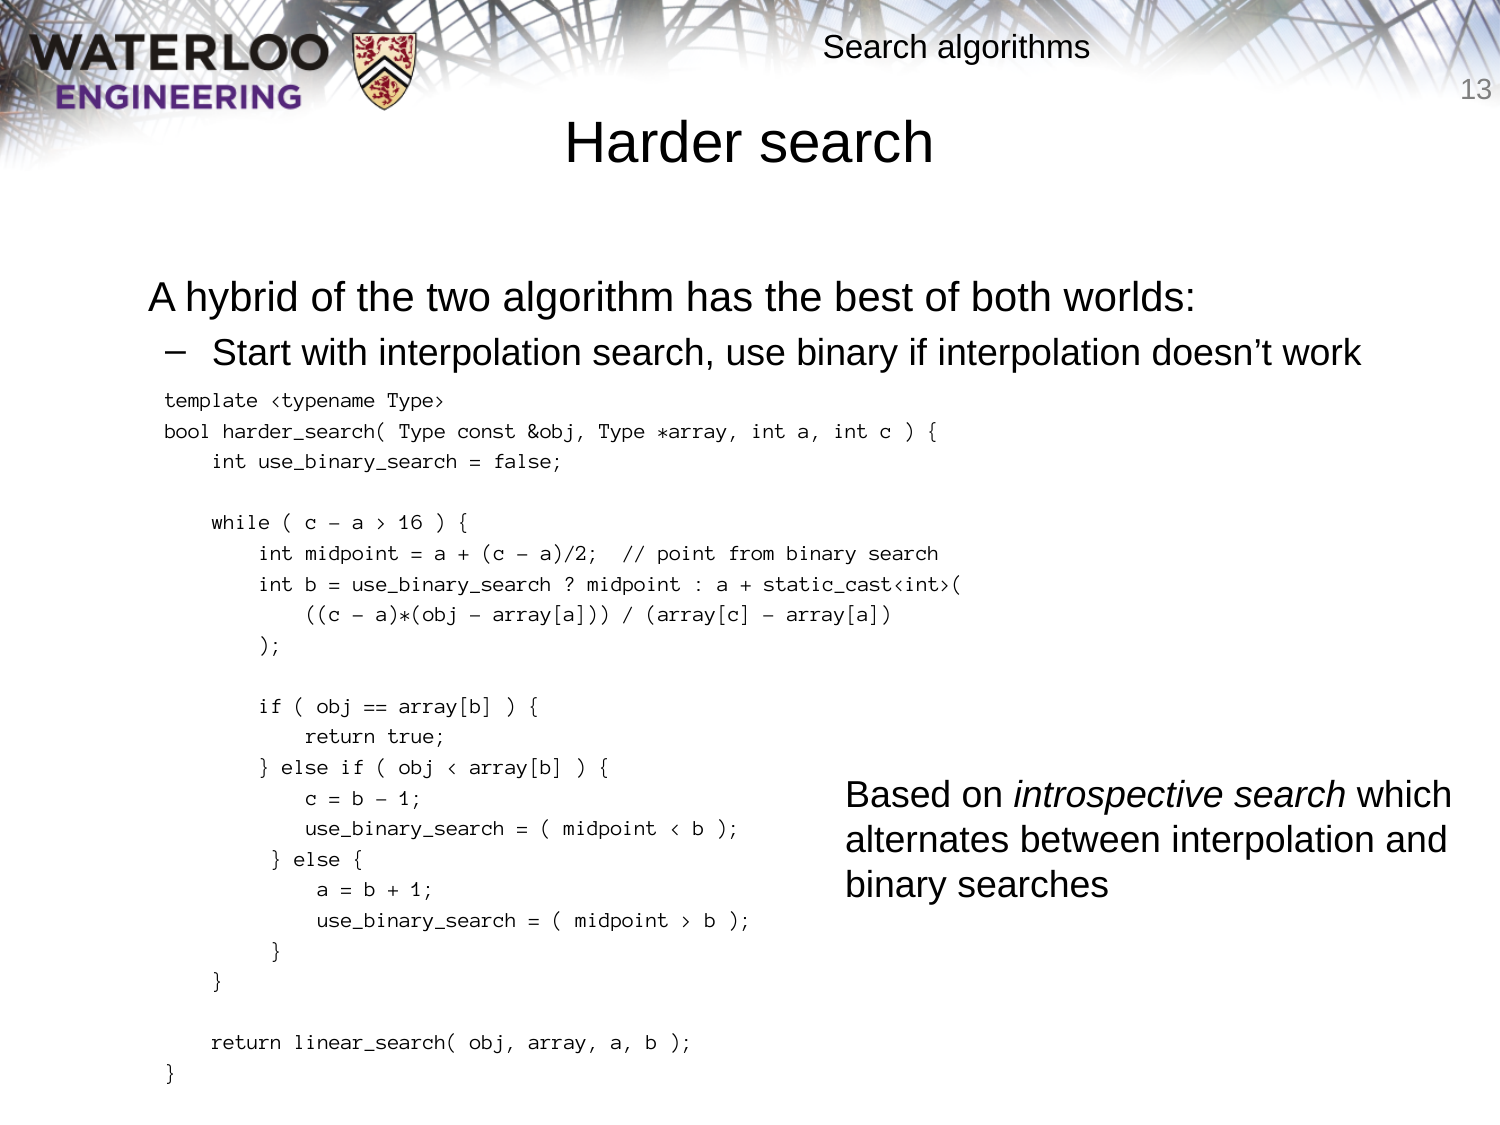

# Harder search
	A hybrid of the two algorithm has the best of both worlds:
Start with interpolation search, use binary if interpolation doesn’t work

template <typename Type>
bool harder_search( Type const &obj, Type *array, int a, int c ) {
    int use_binary_search = false;

    while ( c – a > 16 ) {
        int midpoint = a + (c - a)/2;  // point from binary search
        int b = use_binary_search ? midpoint : a + static_cast<int>(
            ((c - a)*(obj – array[a])) / (array[c] – array[a])
        );

        if ( obj == array[b] ) {
            return true;
        } else if ( obj < array[b] ) {
            c = b – 1;
            use_binary_search = ( midpoint < b );
         } else {
             a = b + 1;
             use_binary_search = ( midpoint > b );
         }
    }

    return linear_search( obj, array, a, b );
}
Based on introspective search which
alternates between interpolation and
binary searches